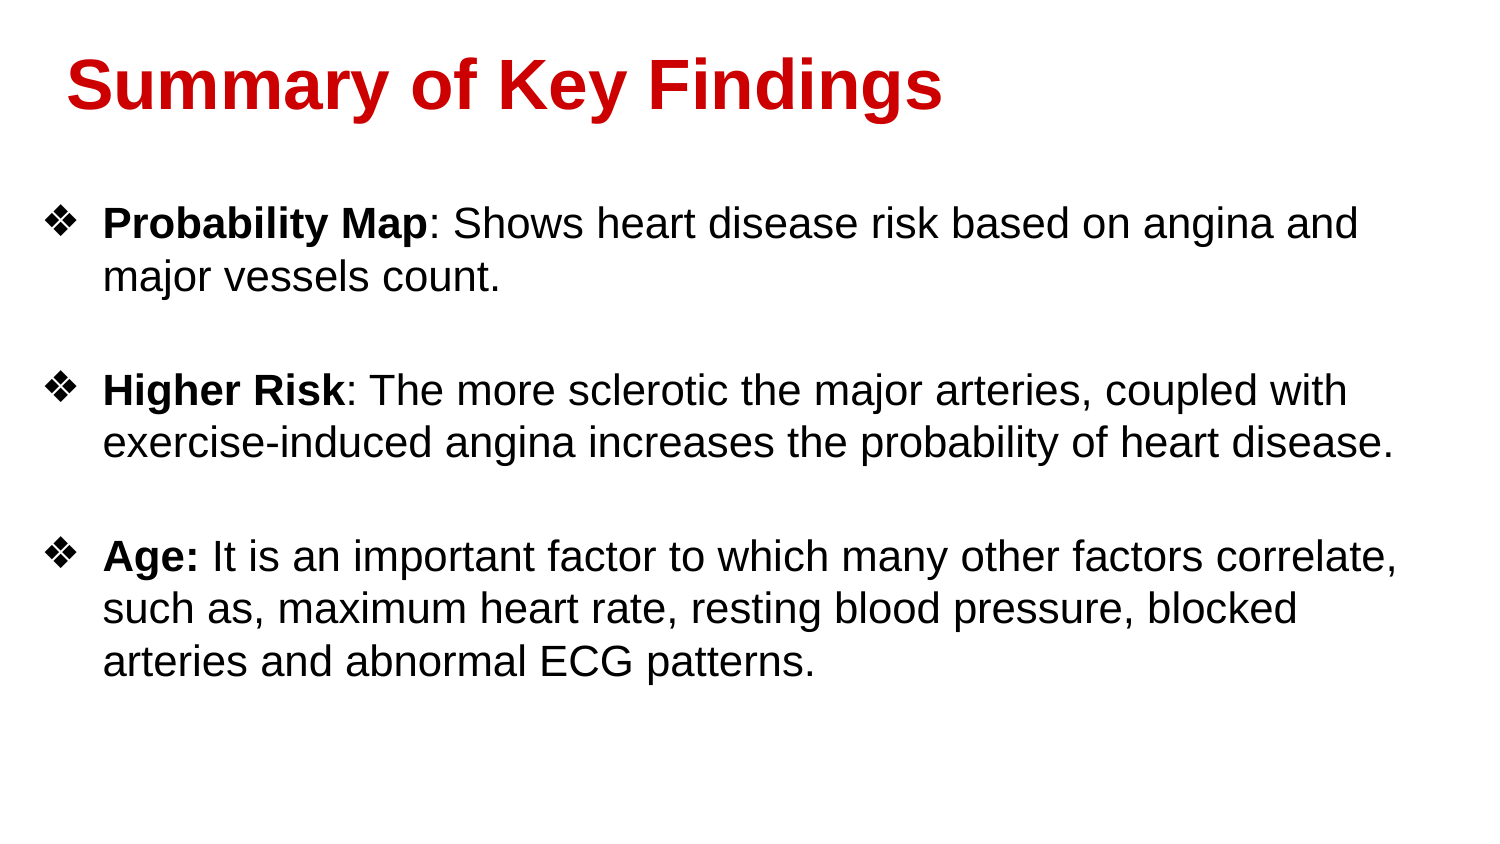

# Summary of Key Findings
Probability Map: Shows heart disease risk based on angina and major vessels count.

Higher Risk: The more sclerotic the major arteries, coupled with exercise-induced angina increases the probability of heart disease.

Age: It is an important factor to which many other factors correlate, such as, maximum heart rate, resting blood pressure, blocked arteries and abnormal ECG patterns.